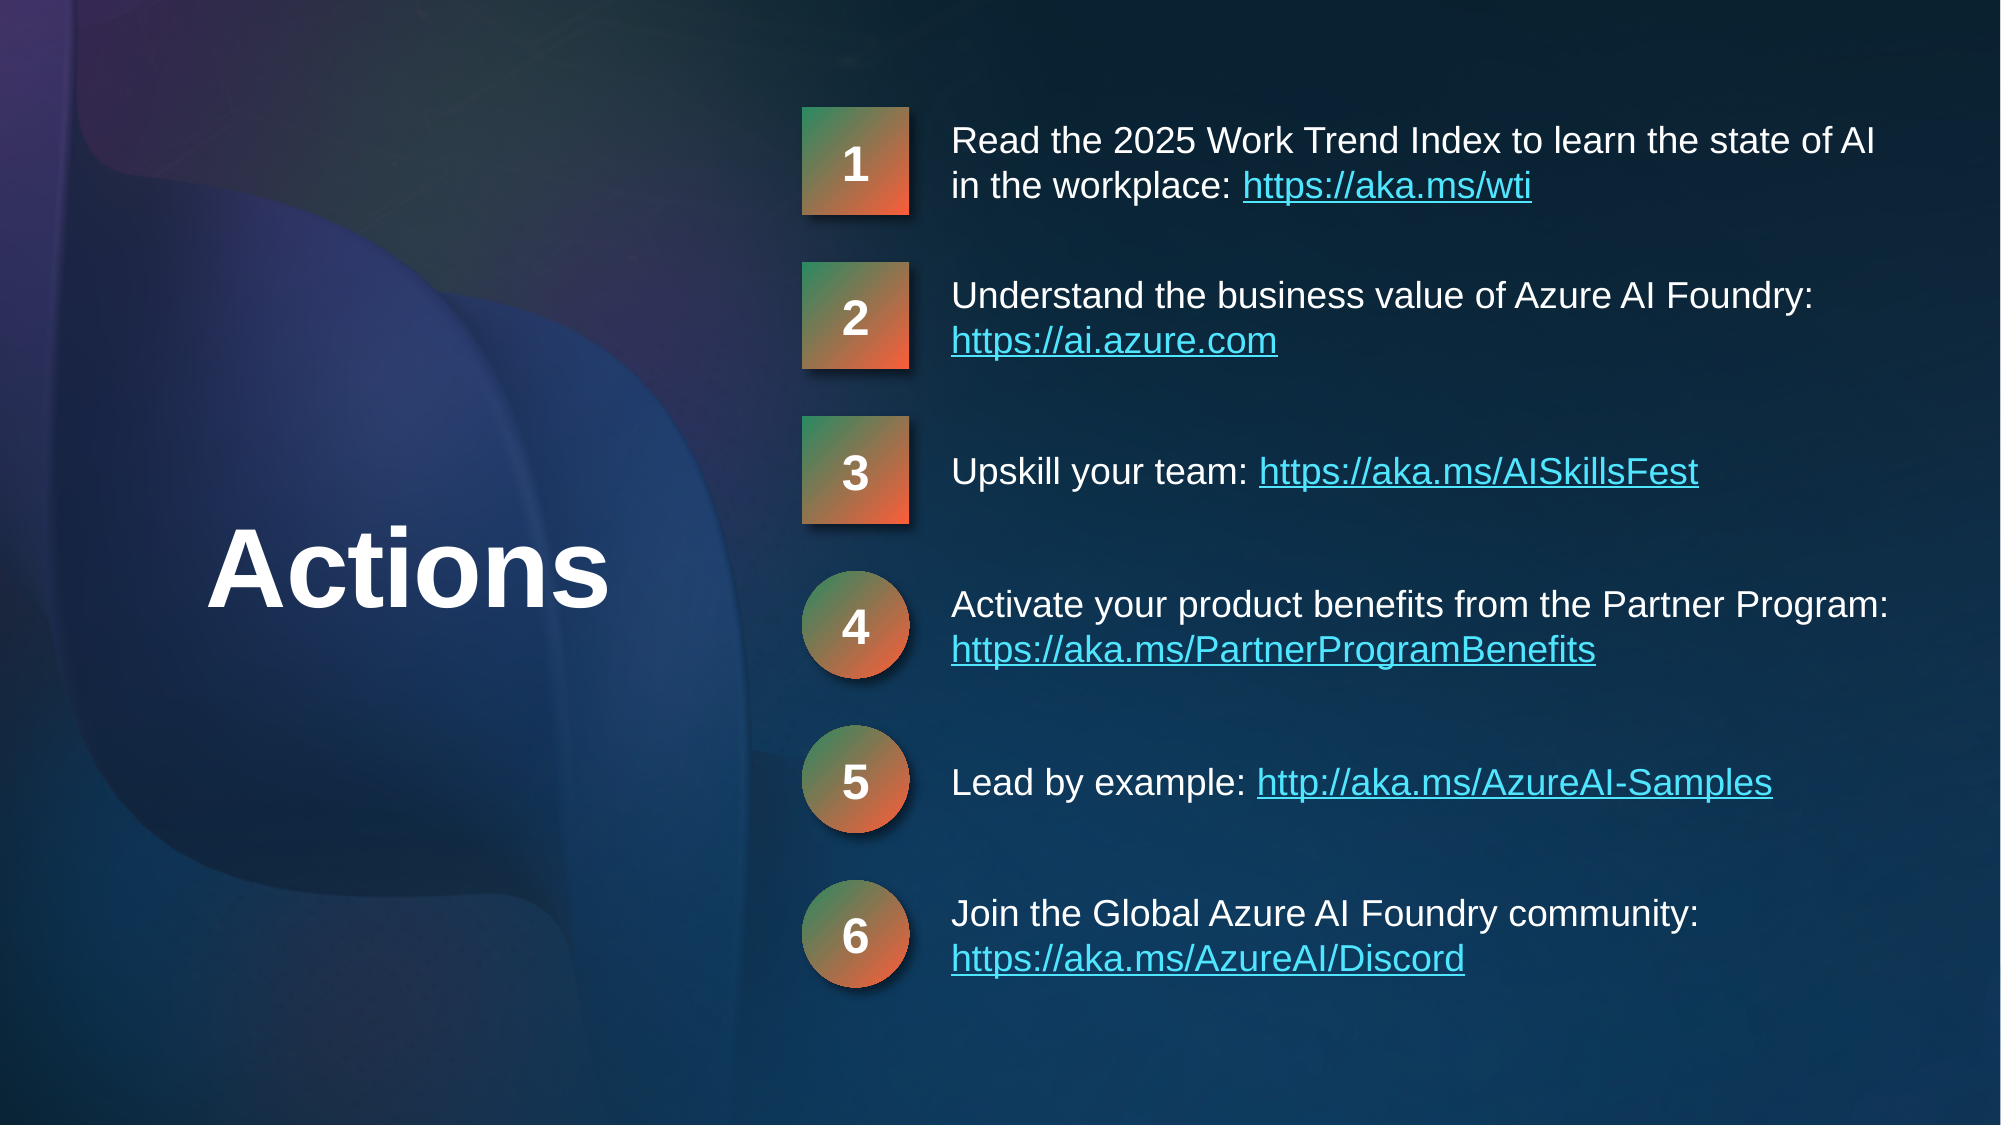

1
Read the 2025 Work Trend Index to learn the state of AI in the workplace: https://aka.ms/wti
2
Understand the business value of Azure AI Foundry: https://ai.azure.com
# Actions
3
Upskill your team: https://aka.ms/AISkillsFest
4
Activate your product benefits from the Partner Program: https://aka.ms/PartnerProgramBenefits
5
Lead by example: http://aka.ms/AzureAI-Samples
6
Join the Global Azure AI Foundry community: https://aka.ms/AzureAI/Discord